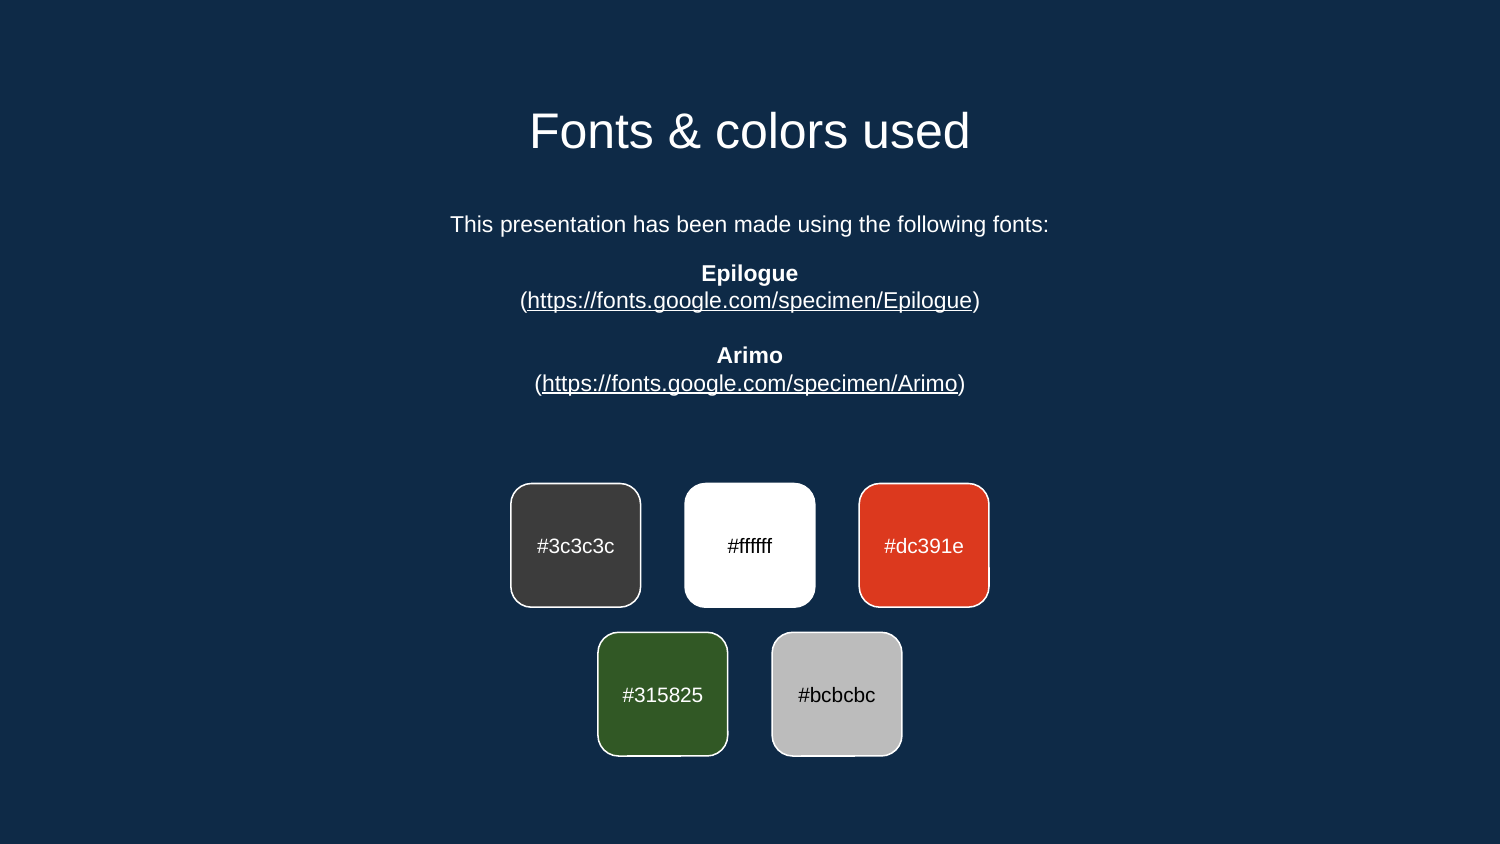

# Fonts & colors used
This presentation has been made using the following fonts:
Epilogue
(https://fonts.google.com/specimen/Epilogue)

Arimo
(https://fonts.google.com/specimen/Arimo)

#3c3c3c
#ffffff
#dc391e

#315825
#bcbcbc